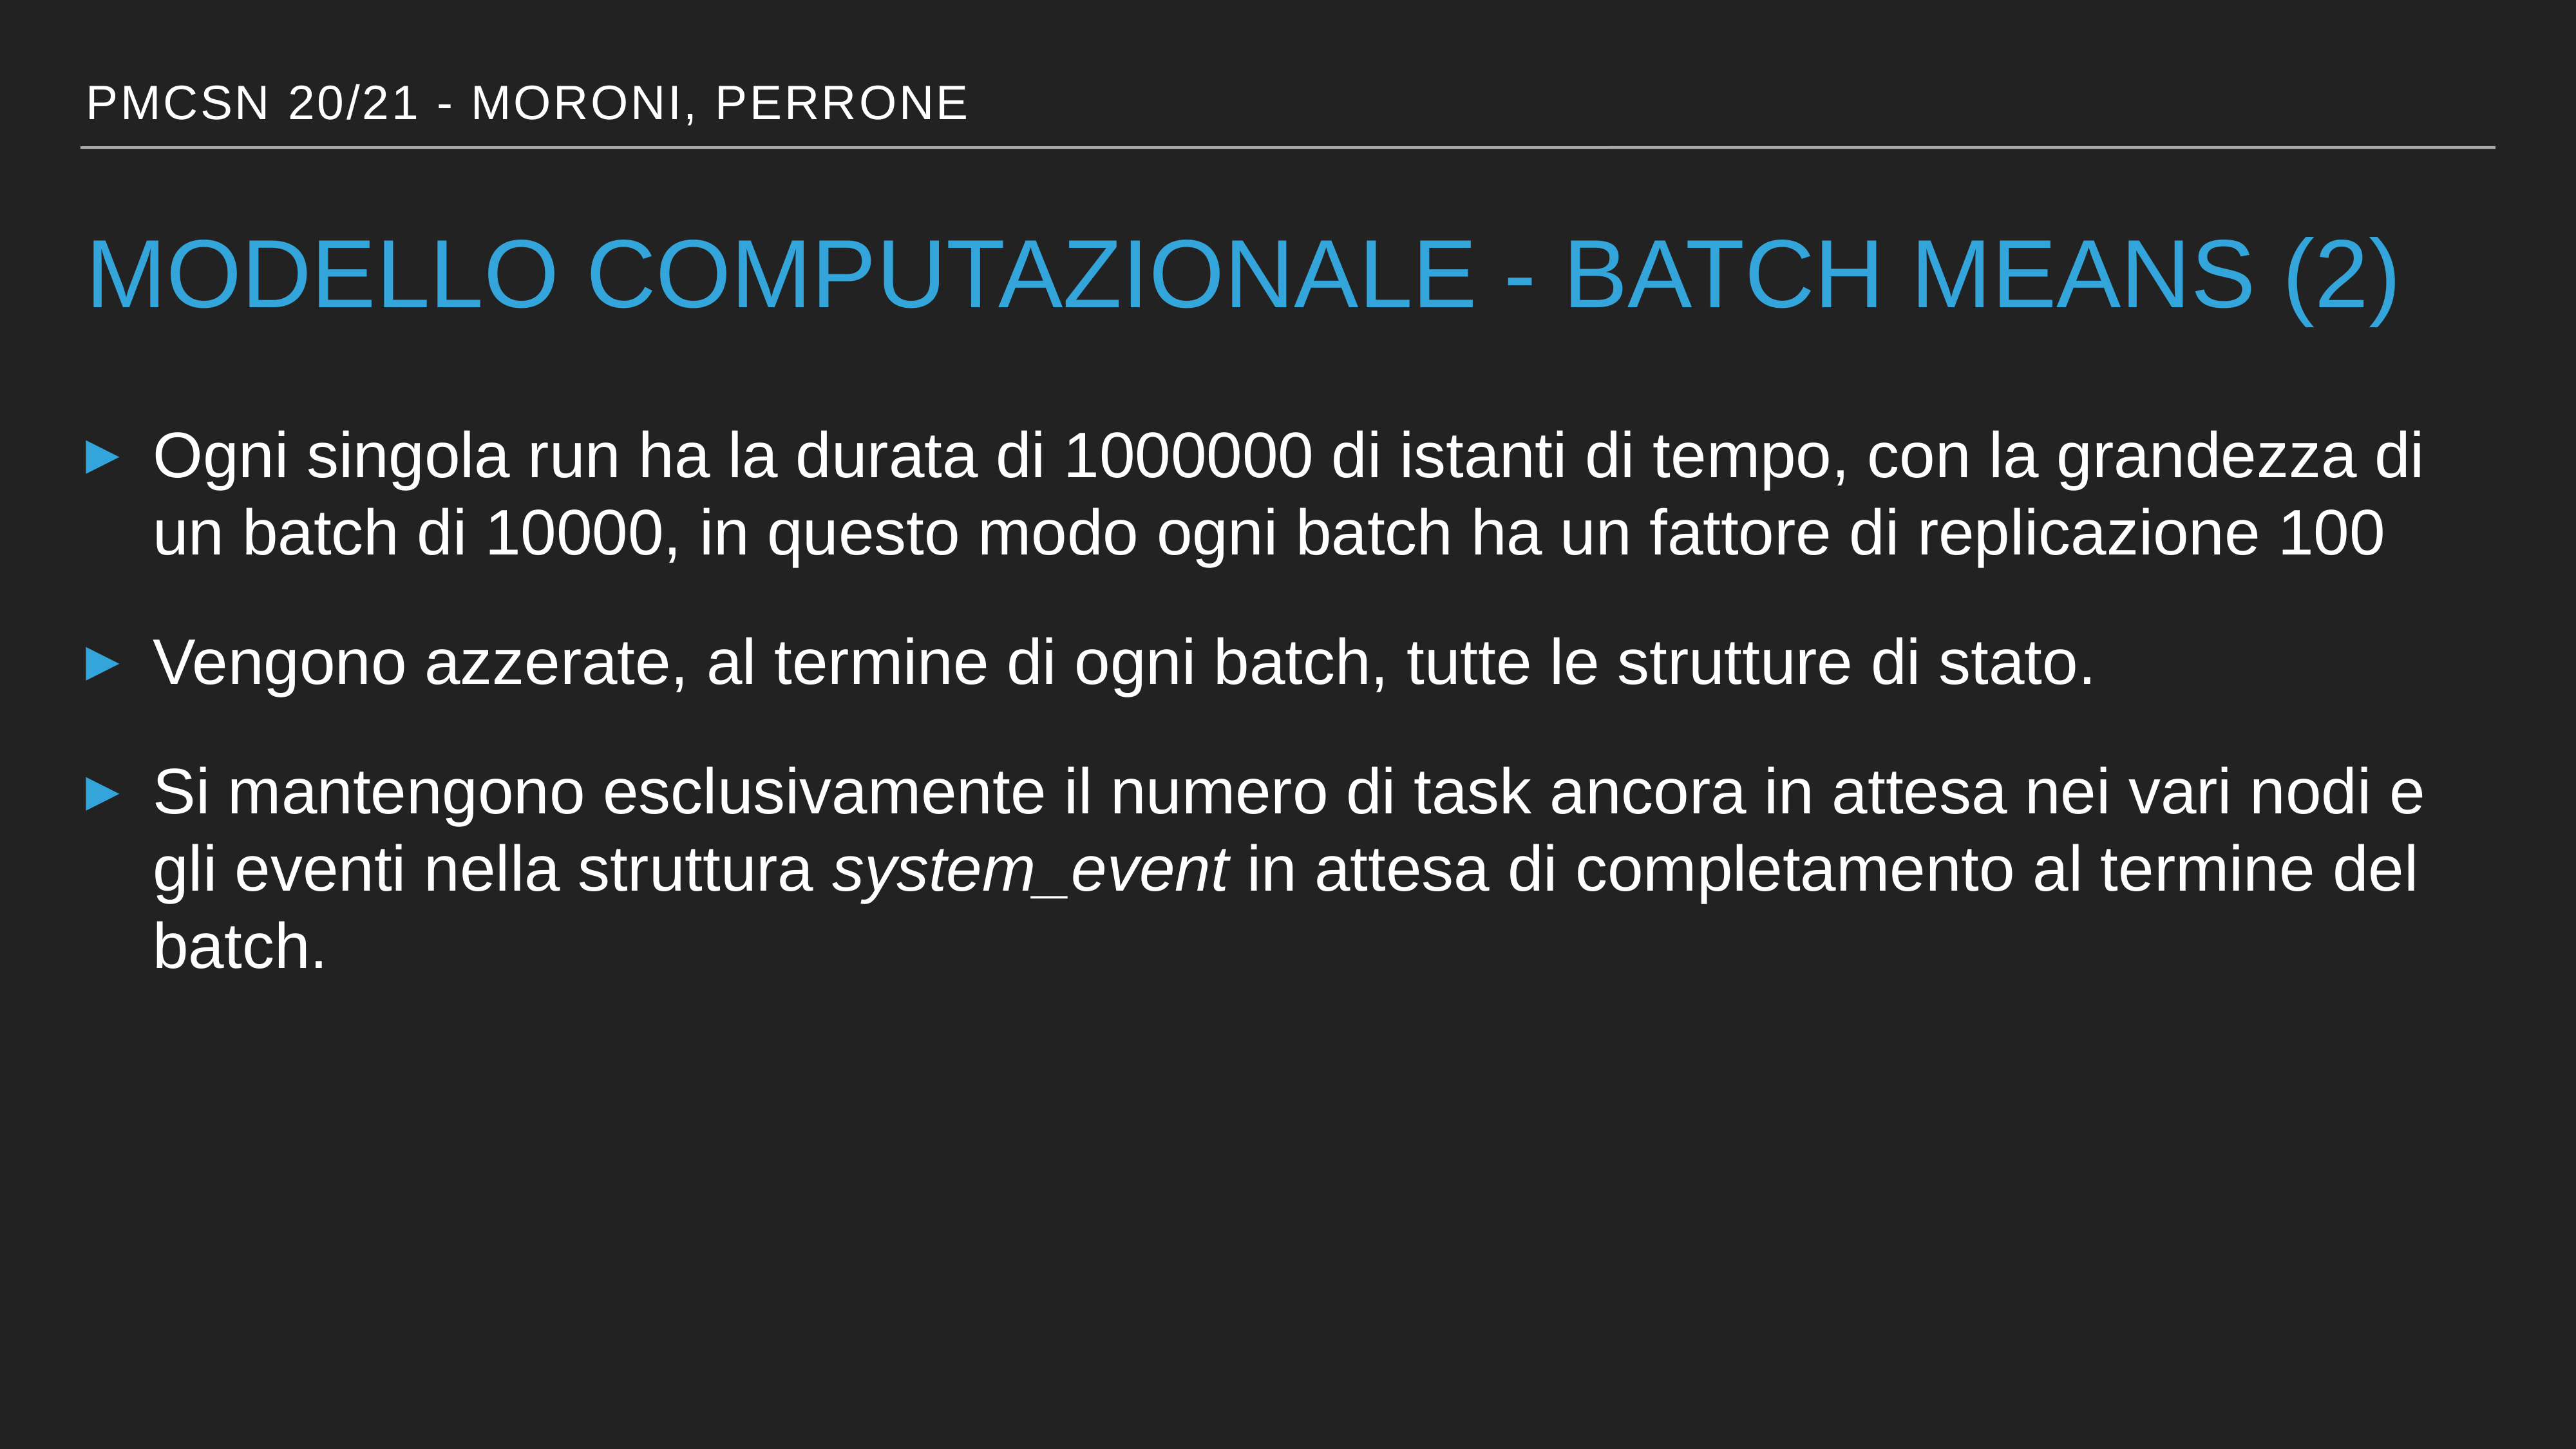

30
PMCSN 20/21 - Moroni, perrone
# modello Computazionale - batch means (2)
Ogni singola run ha la durata di 1000000 di istanti di tempo, con la grandezza di un batch di 10000, in questo modo ogni batch ha un fattore di replicazione 100
Vengono azzerate, al termine di ogni batch, tutte le strutture di stato.
Si mantengono esclusivamente il numero di task ancora in attesa nei vari nodi e gli eventi nella struttura system_event in attesa di completamento al termine del batch.